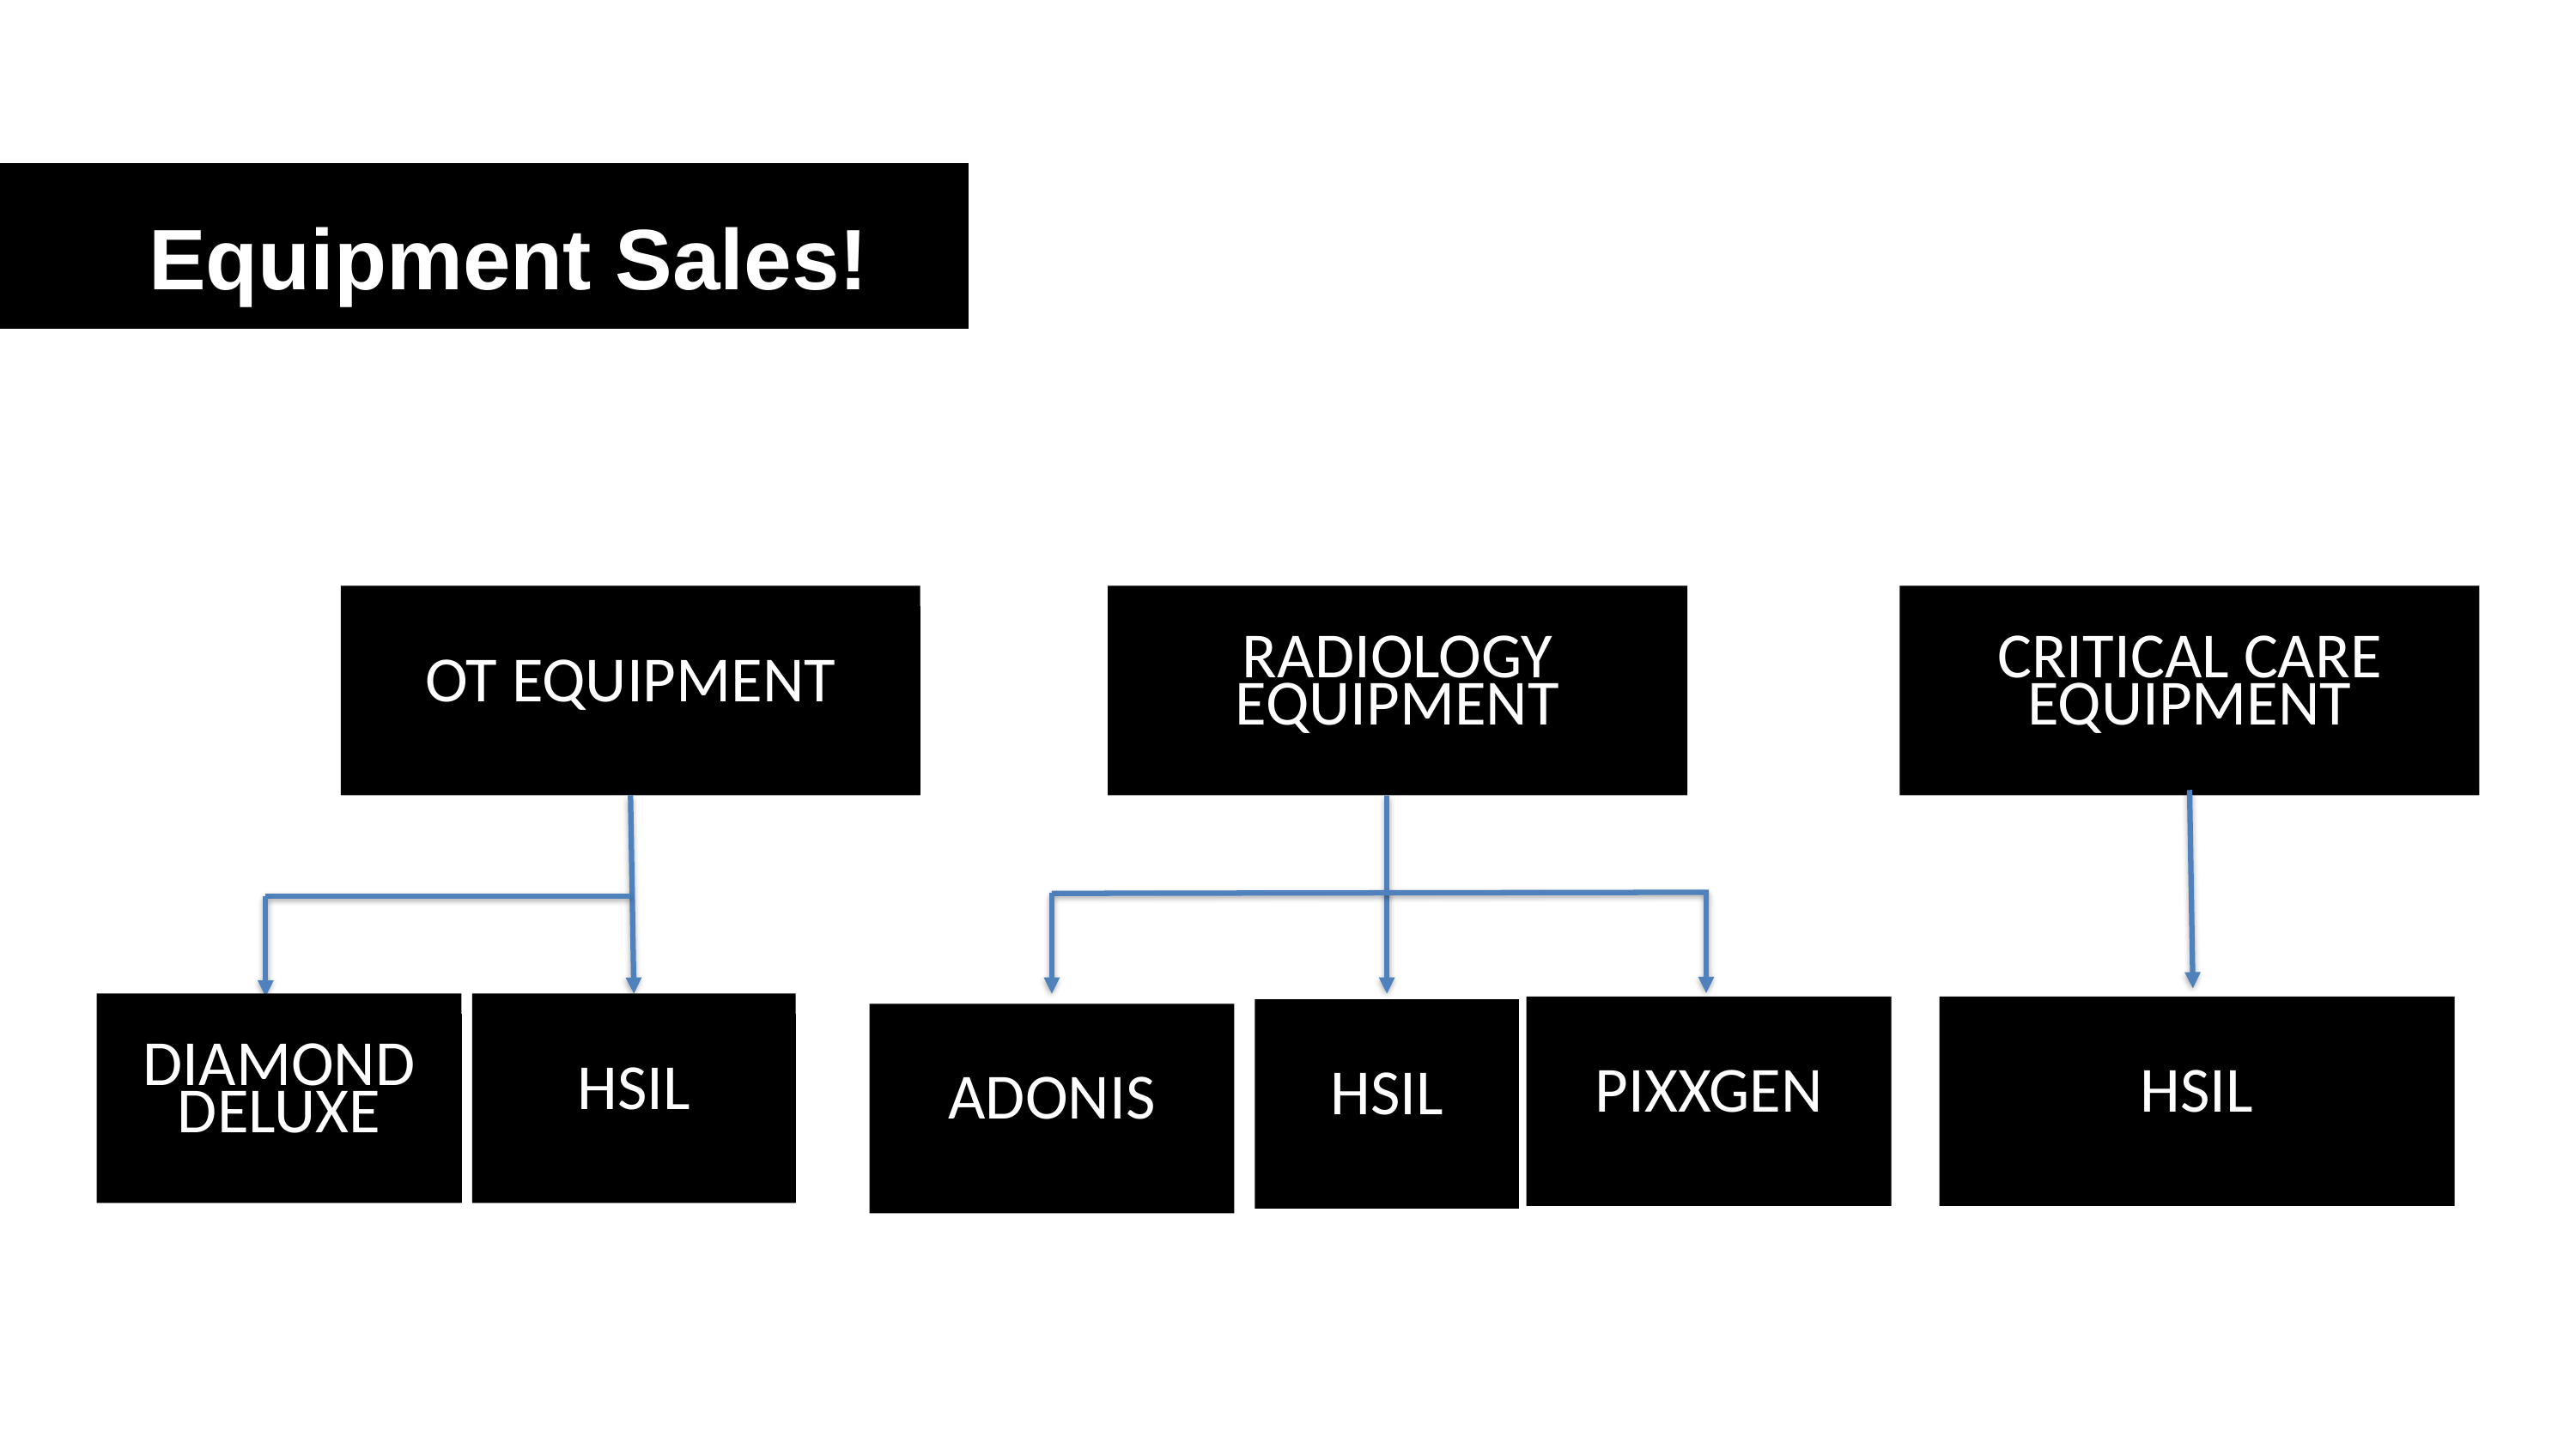

Equipment Sales!
RADIOLOGY EQUIPMENT
CRITICAL CARE EQUIPMENT

OT EQUIPMENT
HSIL
PIXXGEN
HSIL
ADONIS

DIAMOND DELUXE

HSIL